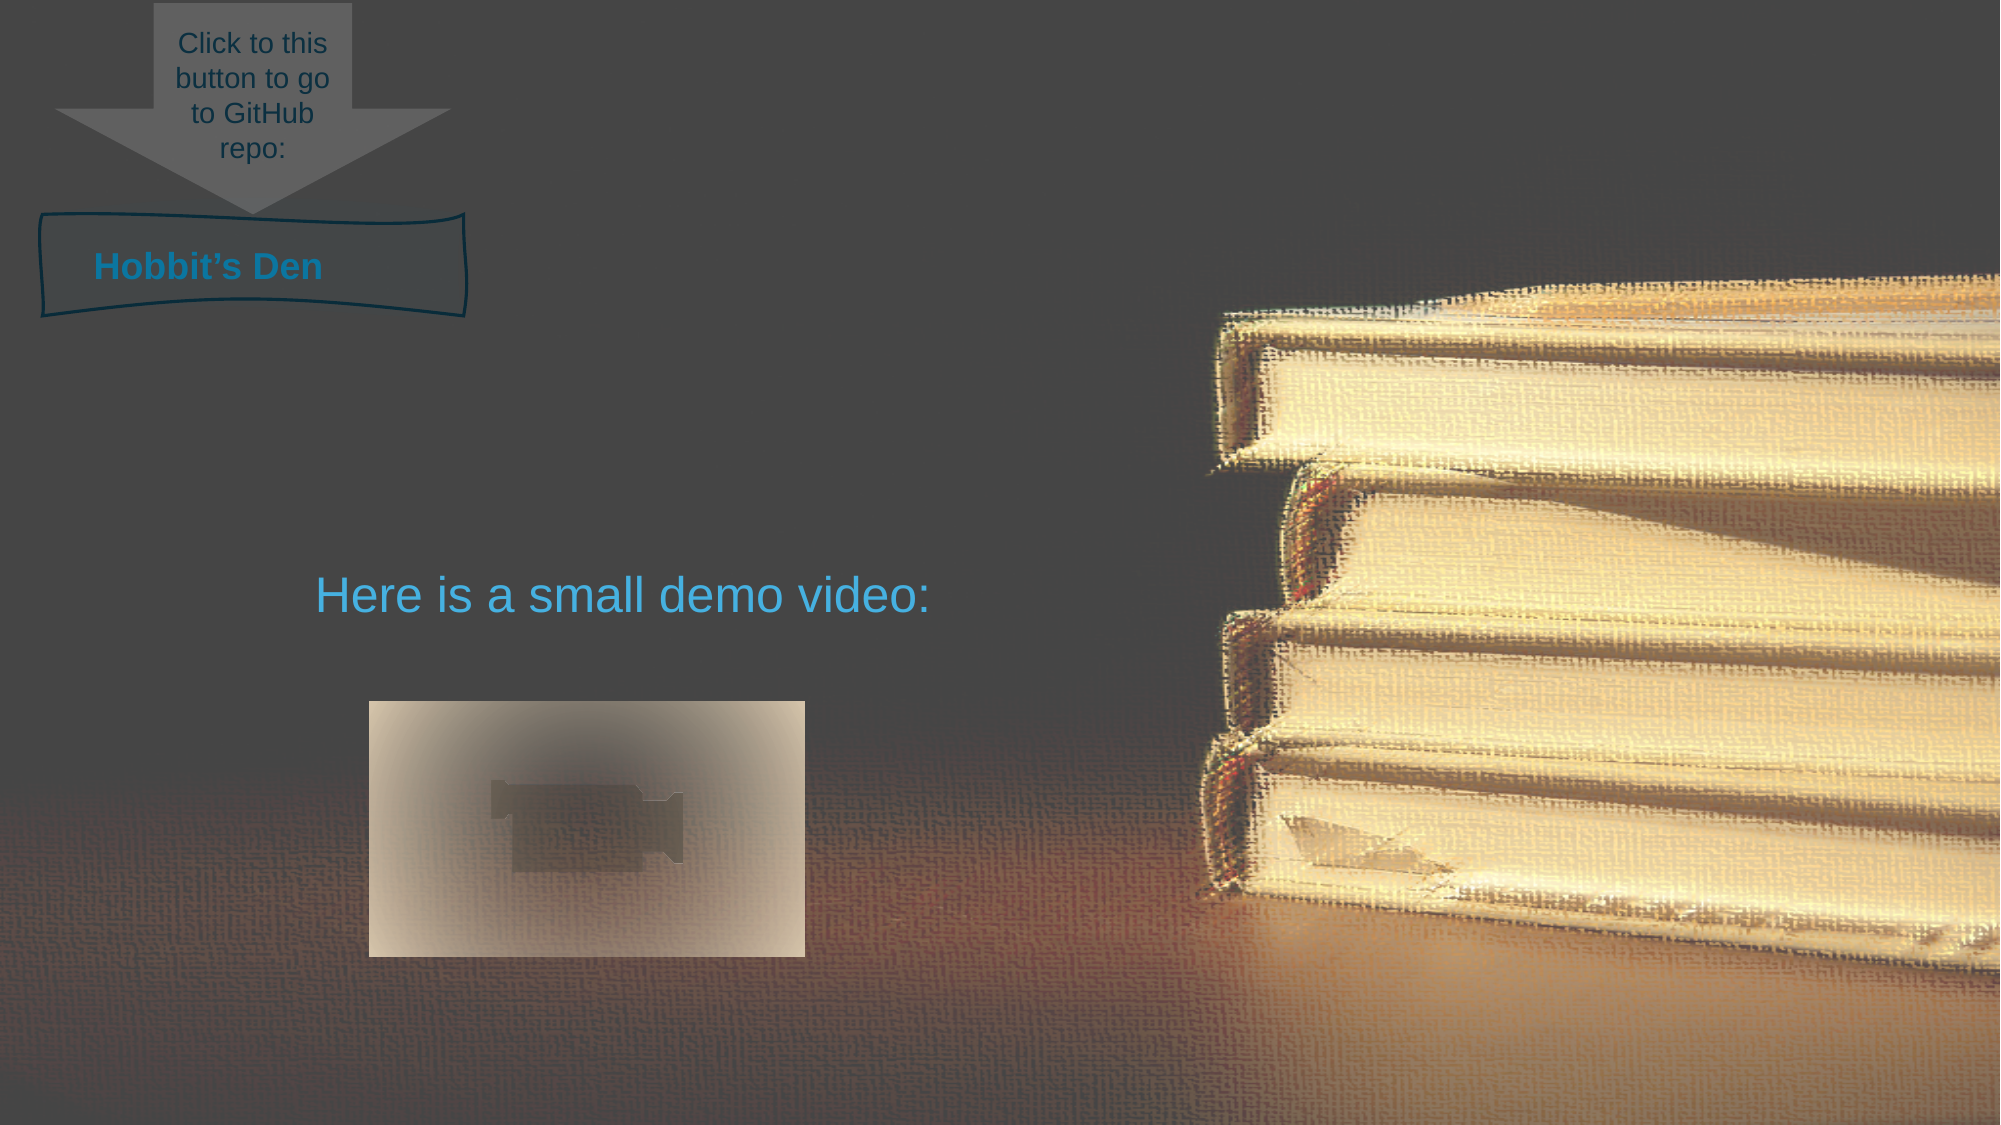

Click to this button to go to GitHub repo:

Hobbit’s Den
Here is a small demo video: